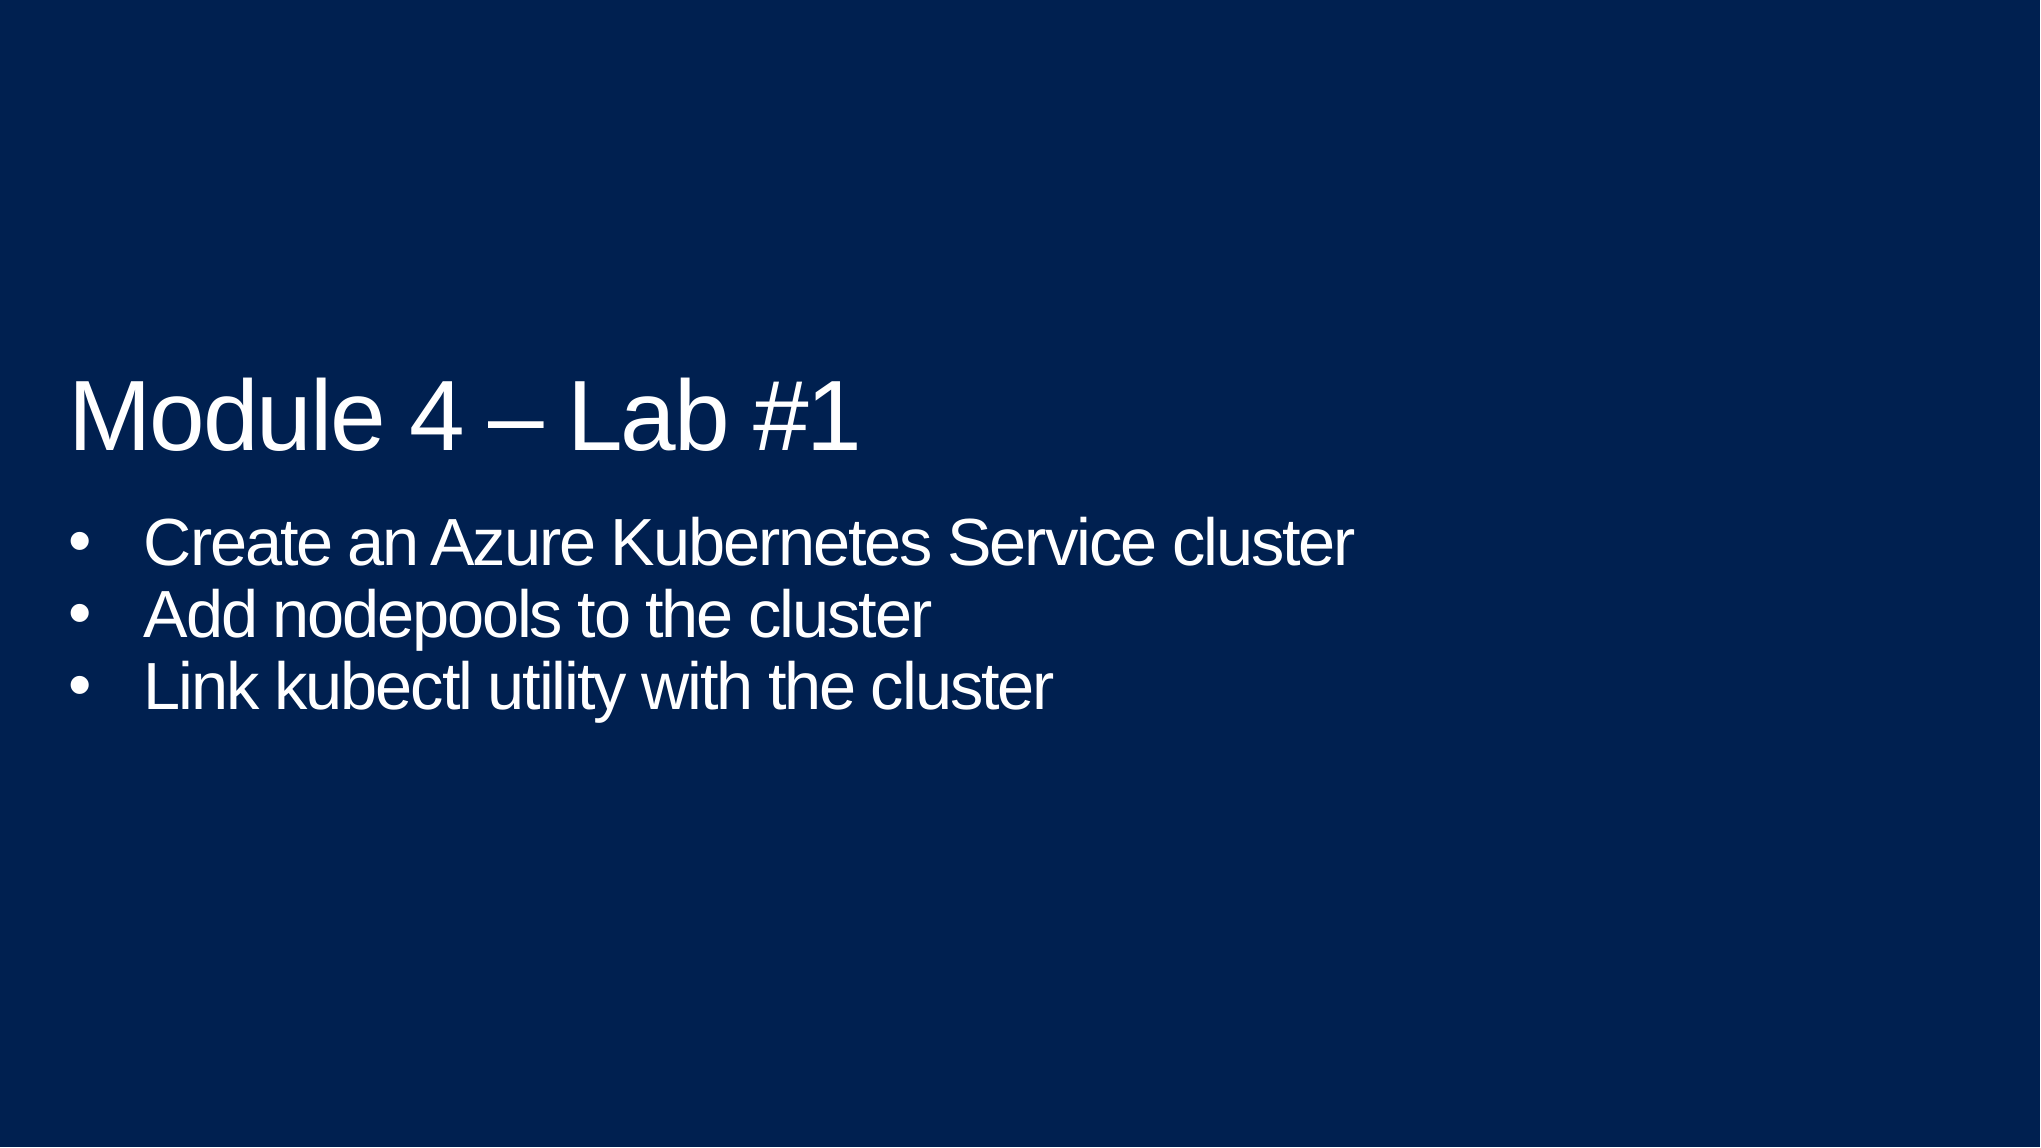

# Module 4 – Lab #1
Create an Azure Kubernetes Service cluster
Add nodepools to the cluster
Link kubectl utility with the cluster